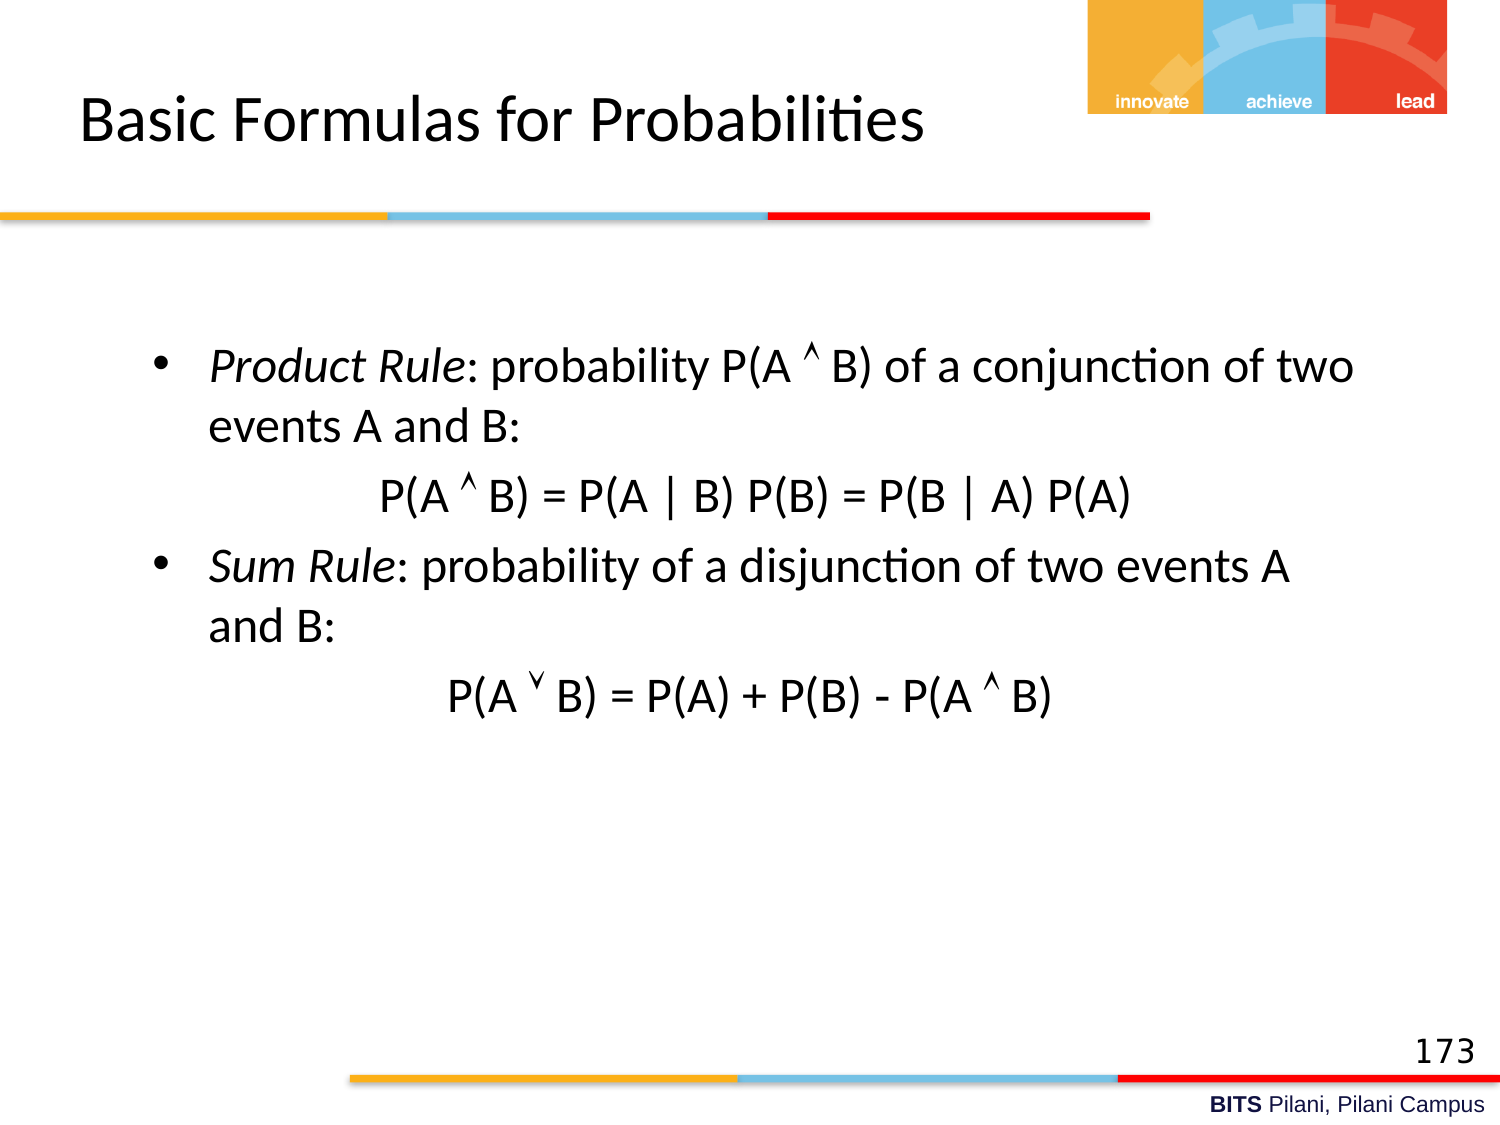

# Basic Formulas for Probabilities
Product Rule: probability P(A ∧ B) of a conjunction of two events A and B:
P(A ∧ B) = P(A | B) P(B) = P(B | A) P(A)
Sum Rule: probability of a disjunction of two events A and B:
P(A ∨ B) = P(A) + P(B) - P(A ∧ B)

173